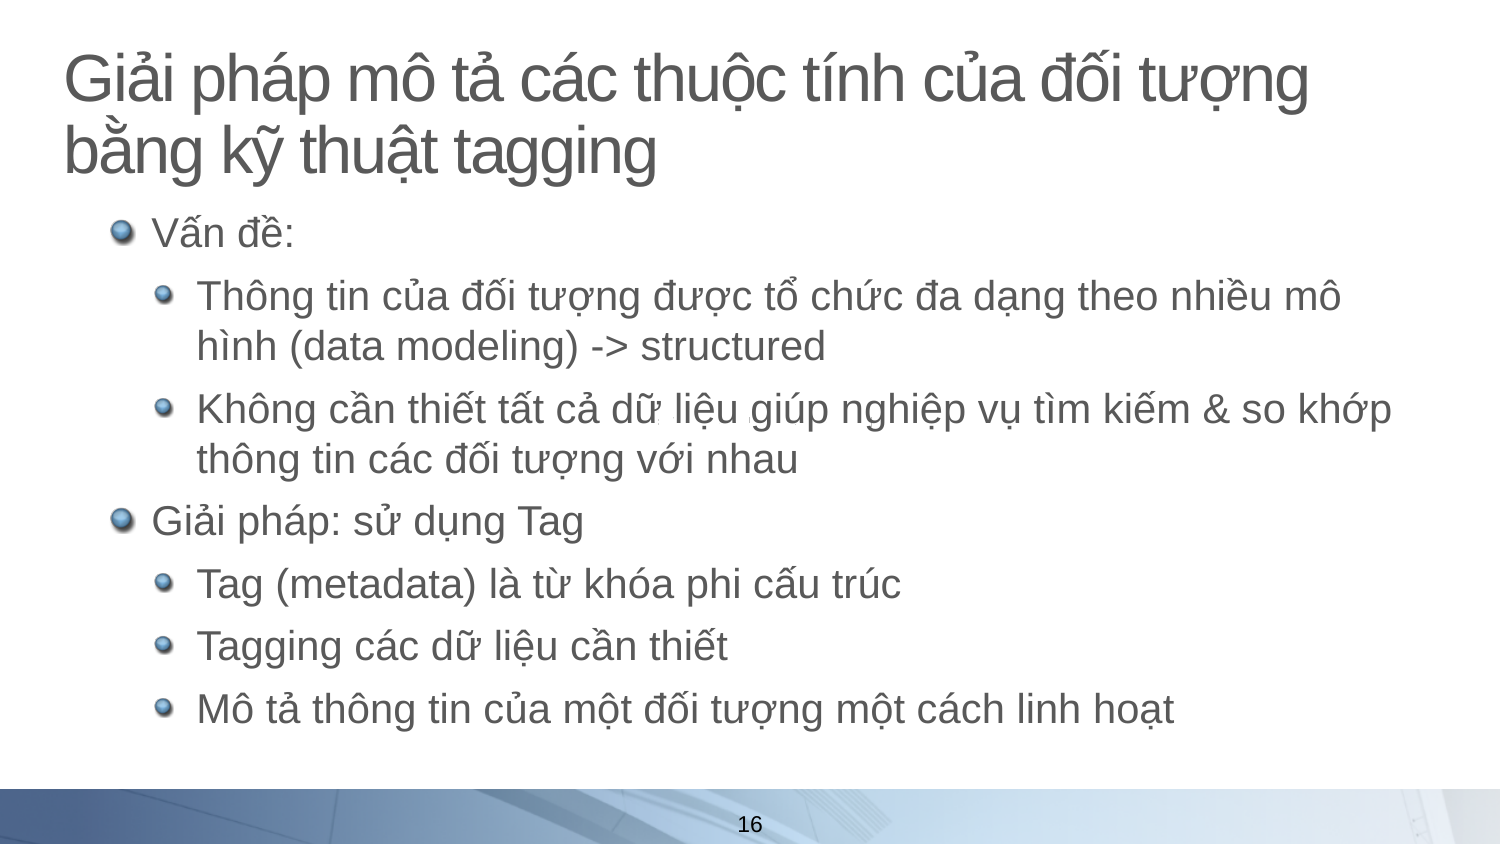

# Giải pháp mô tả các thuộc tính của đối tượng bằng kỹ thuật tagging
Vấn đề:
Thông tin của đối tượng được tổ chức đa dạng theo nhiều mô hình (data modeling) -> structured
Không cần thiết tất cả dữ liệu giúp nghiệp vụ tìm kiếm & so khớp thông tin các đối tượng với nhau
Giải pháp: sử dụng Tag
Tag (metadata) là từ khóa phi cấu trúc
Tagging các dữ liệu cần thiết
Mô tả thông tin của một đối tượng một cách linh hoạt